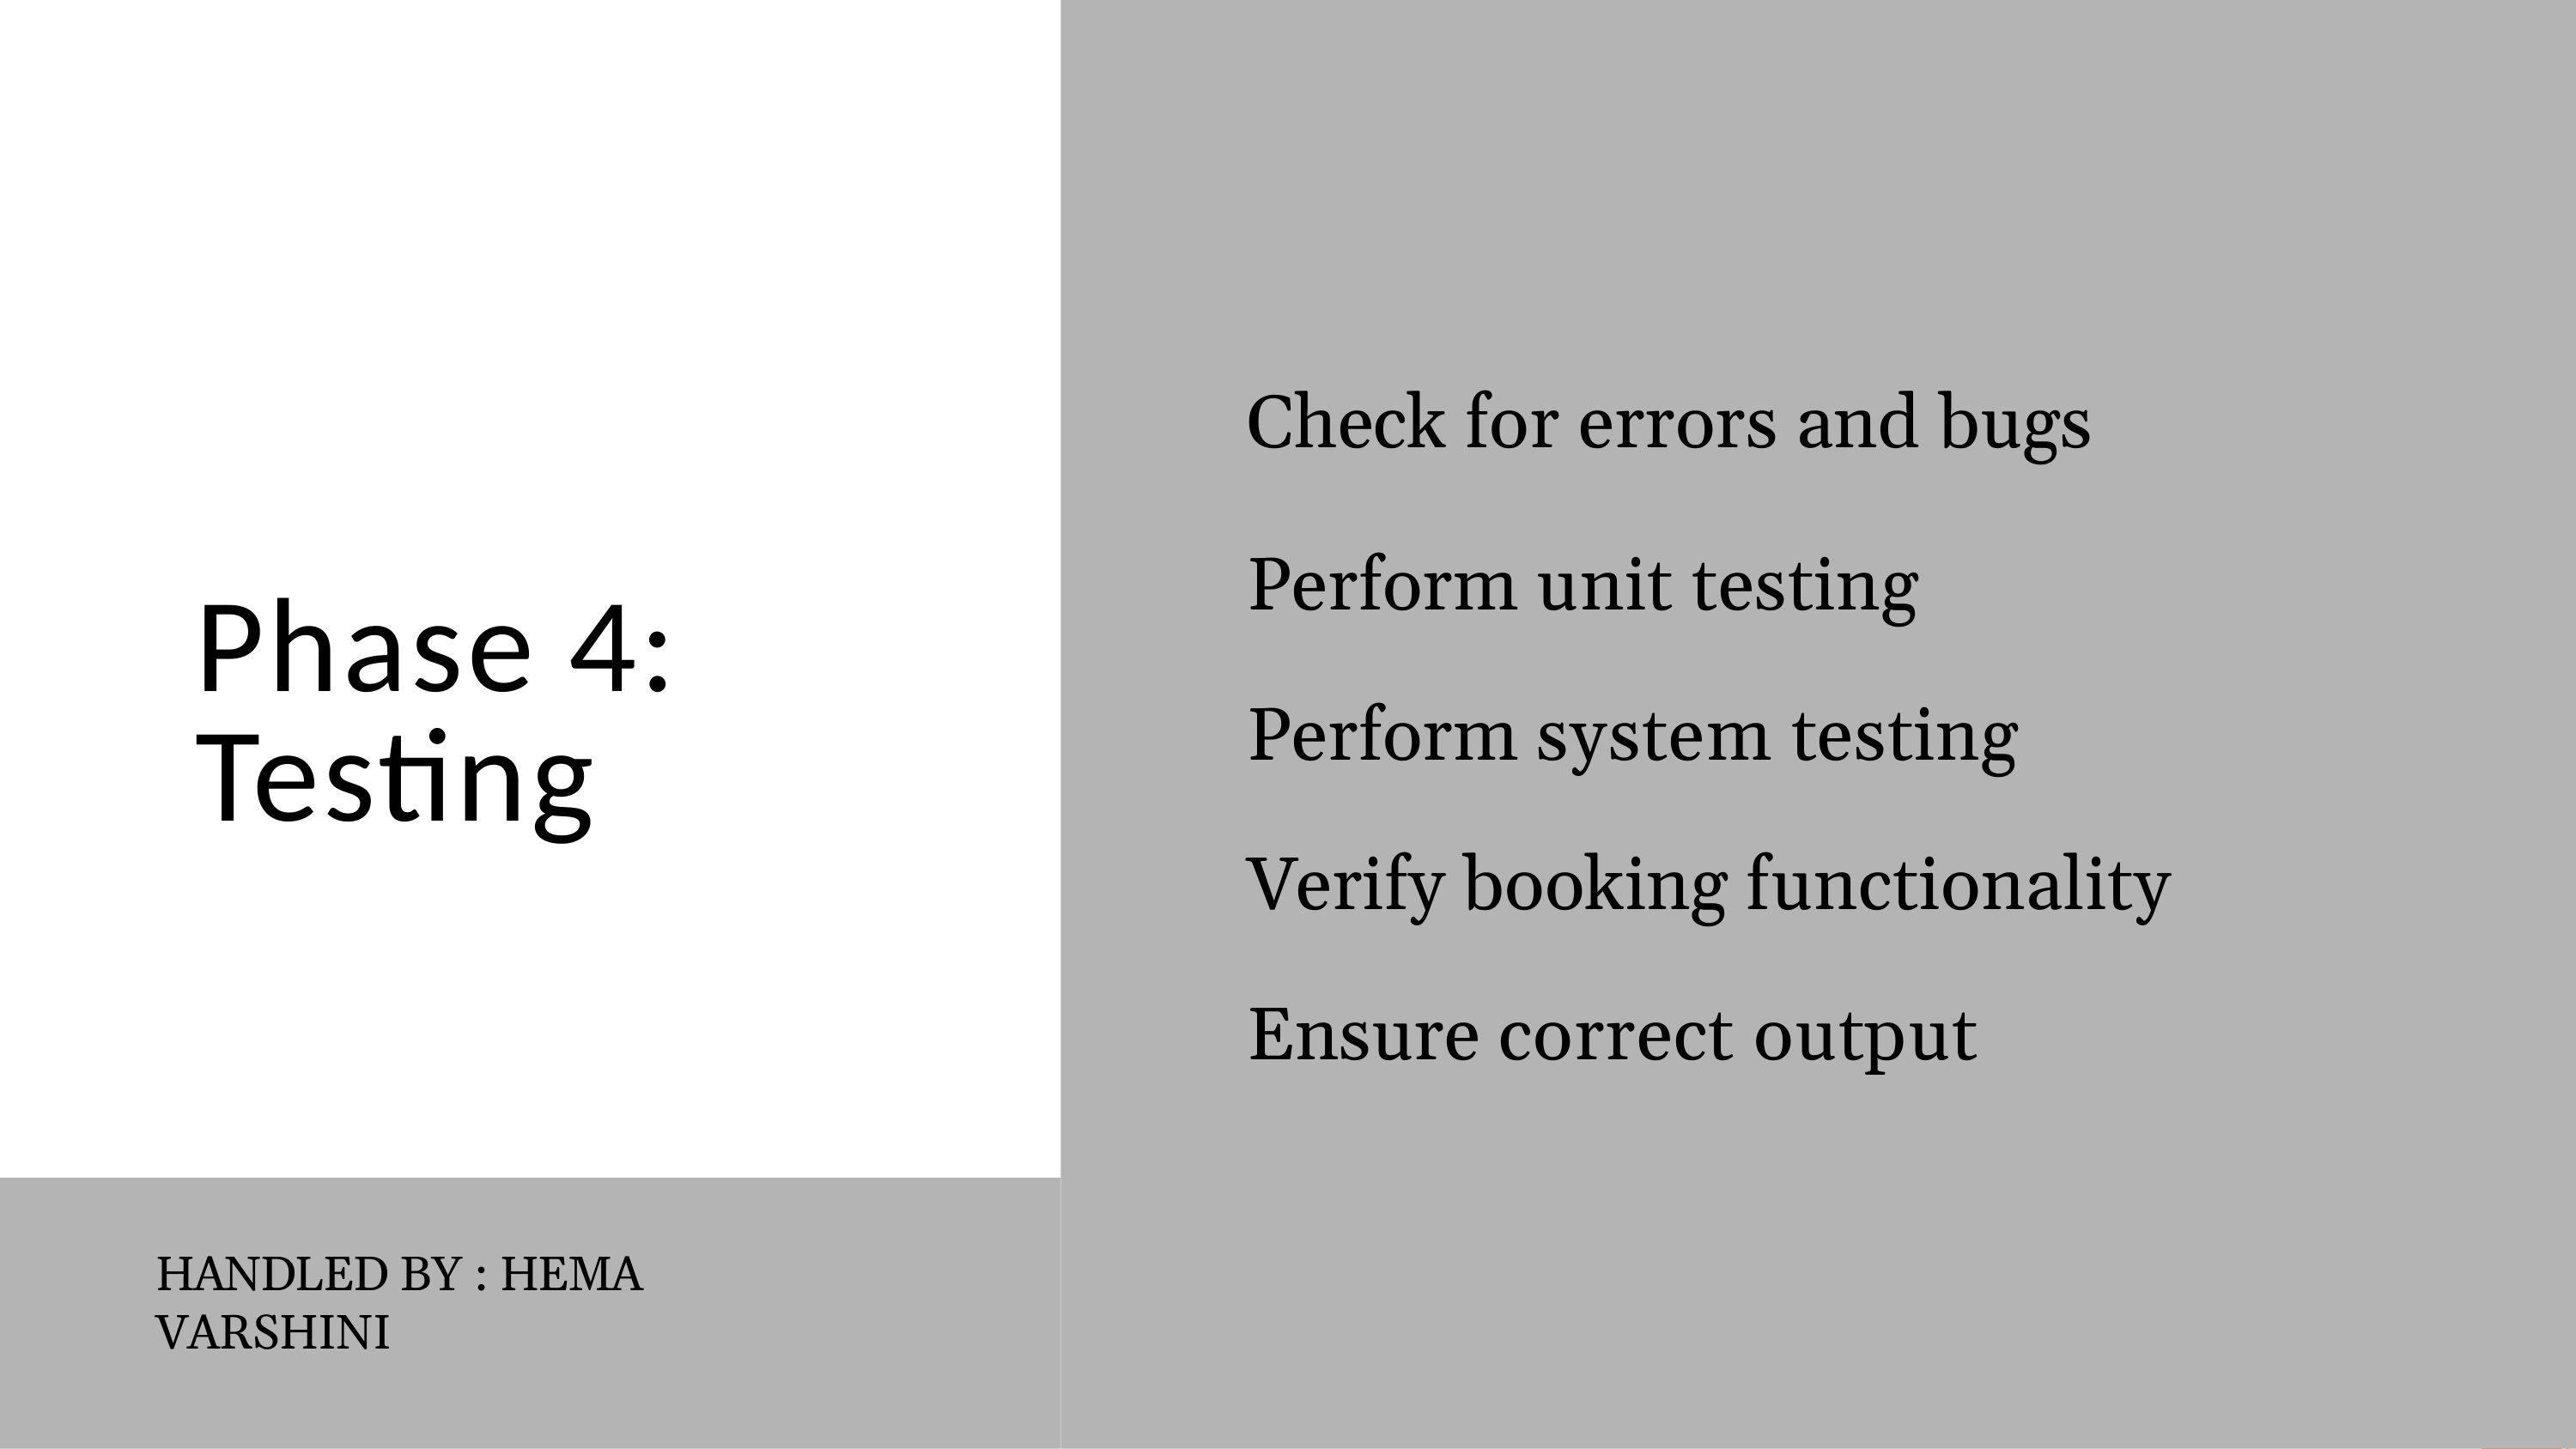

# Check for errors and bugs
Perform unit testing Perform system testing Verify booking functionality Ensure correct output
Phase 4: Testing

HANDLED BY : HEMA VARSHINI